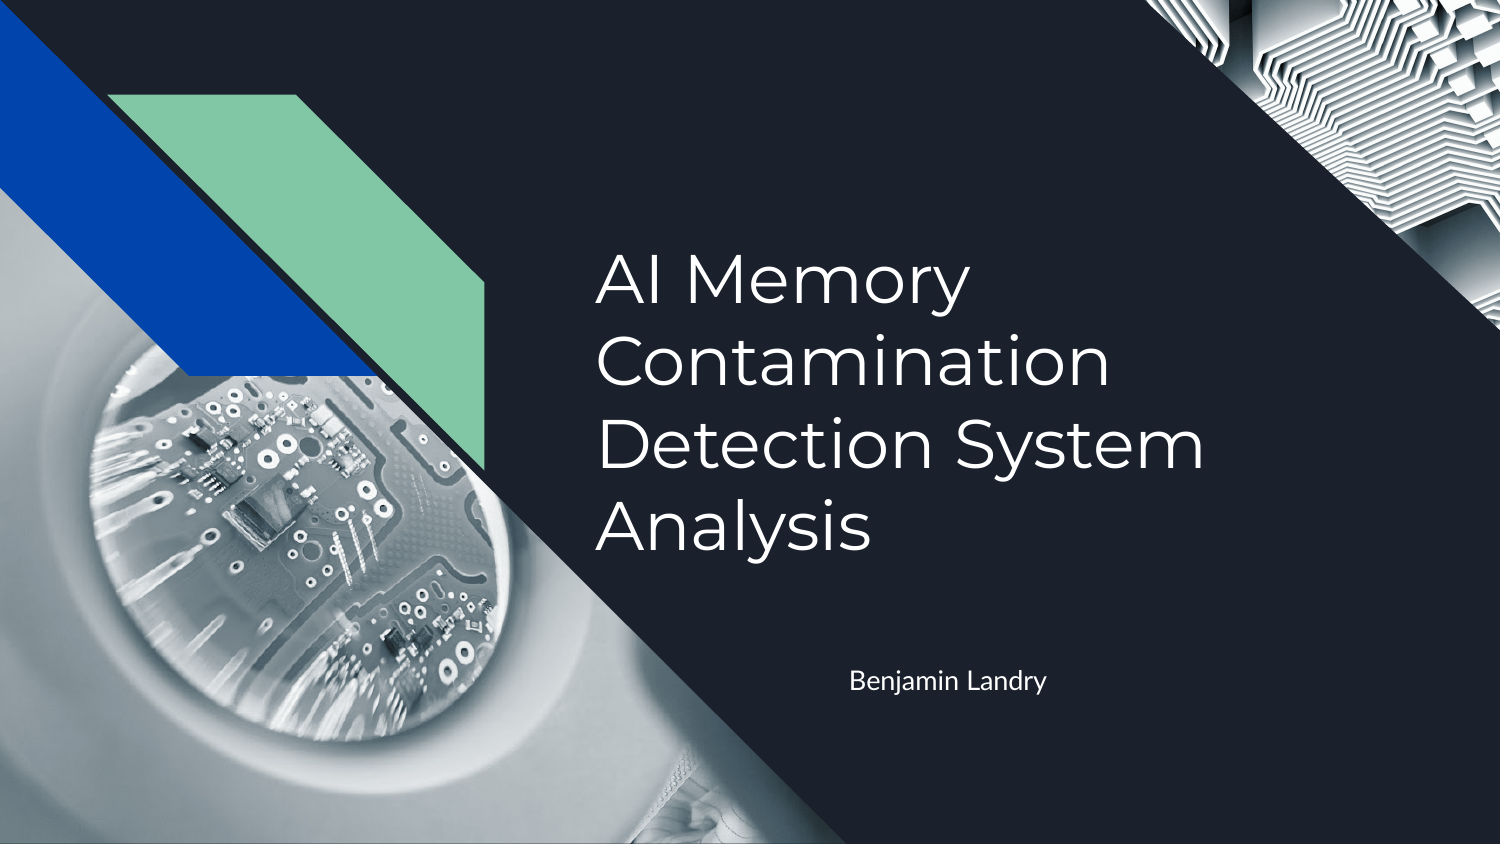

# AI Memory Contamination Detection System Analysis
Benjamin Landry